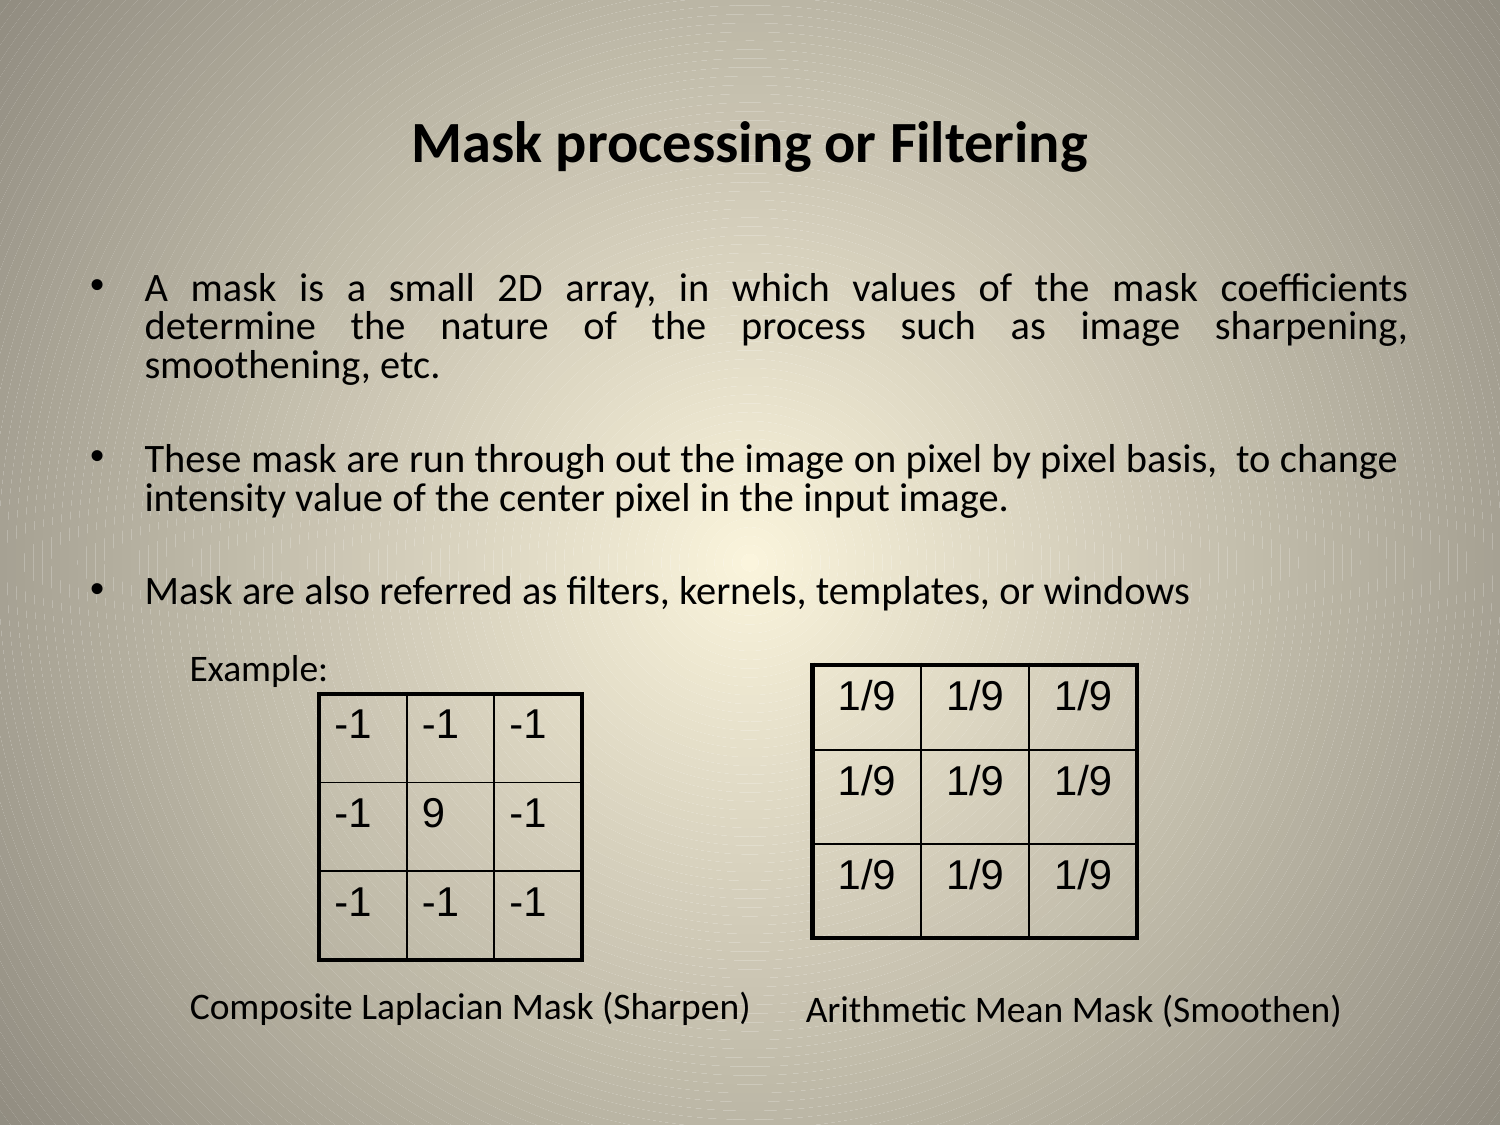

# Mask processing or Filtering
A mask is a small 2D array, in which values of the mask coefficients determine the nature of the process such as image sharpening, smoothening, etc.

These mask are run through out the image on pixel by pixel basis,  to change  intensity value of the center pixel in the input image.

Mask are also referred as filters, kernels, templates, or windows
Example:
| 1/9 | 1/9 | 1/9 |
| --- | --- | --- |
| 1/9 | 1/9 | 1/9 |
| 1/9 | 1/9 | 1/9 |
| -1 | -1 | -1 |
| --- | --- | --- |
| -1 | 9 | -1 |
| -1 | -1 | -1 |
Composite Laplacian Mask (Sharpen)
Arithmetic Mean Mask (Smoothen)